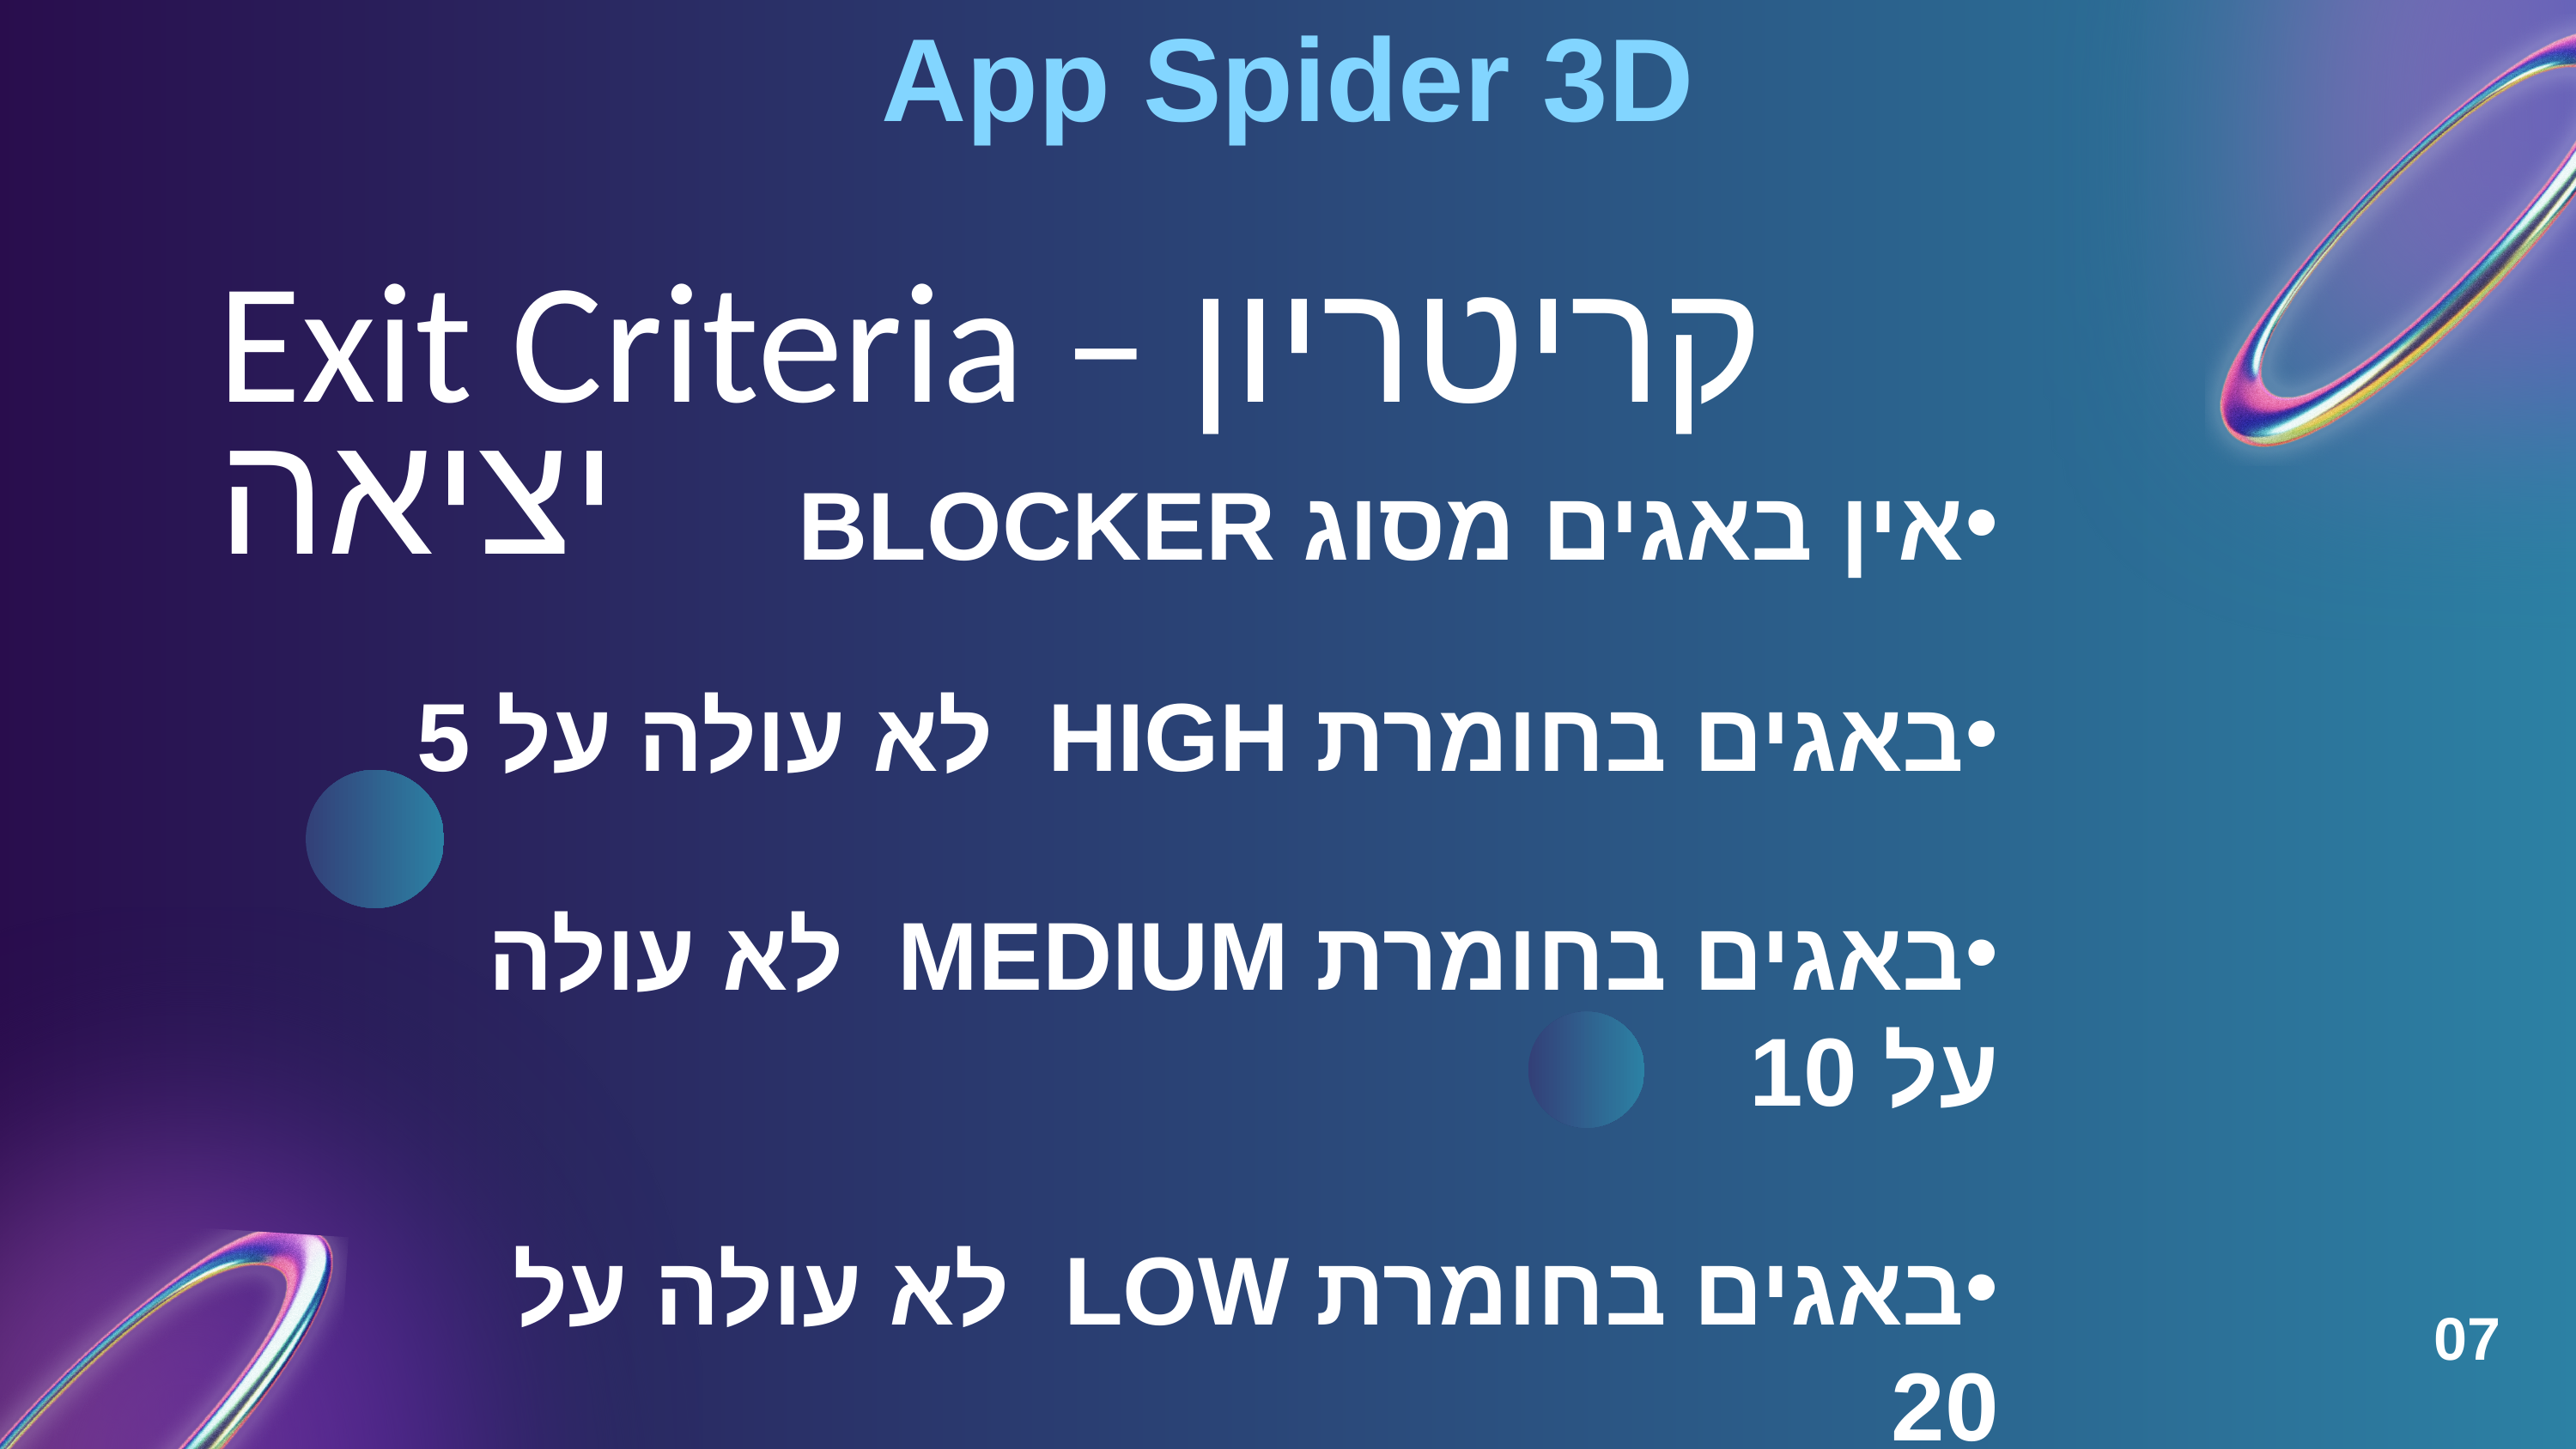

App Spider 3D
Exit Criteria – קריטריון יציאה
אין באגים מסוג BLOCKER

באגים בחומרת HIGH  לא עולה על 5

באגים בחומרת MEDIUM  לא עולה על 10

באגים בחומרת LOW  לא עולה על 20

07